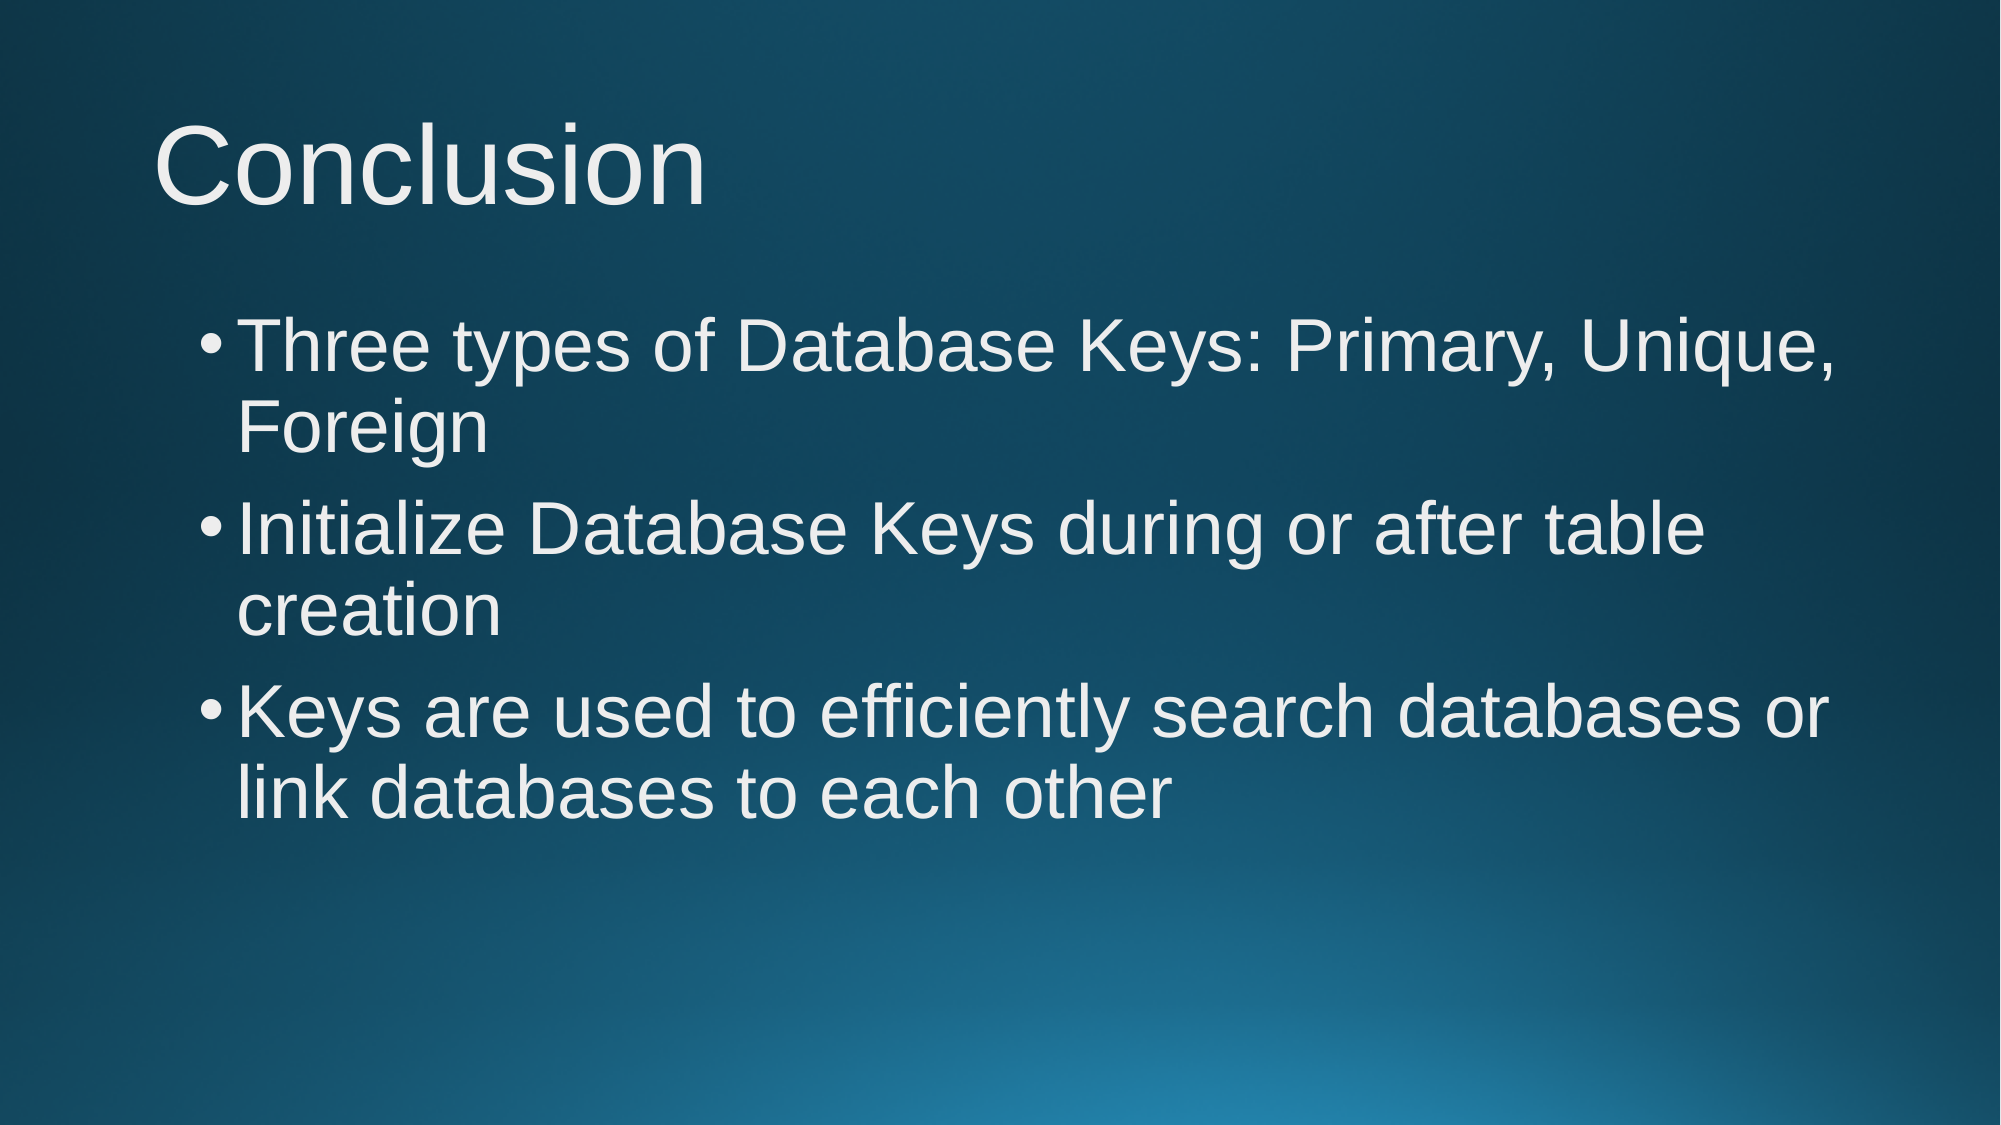

# Conclusion
Three types of Database Keys: Primary, Unique, Foreign
Initialize Database Keys during or after table creation
Keys are used to efficiently search databases or link databases to each other